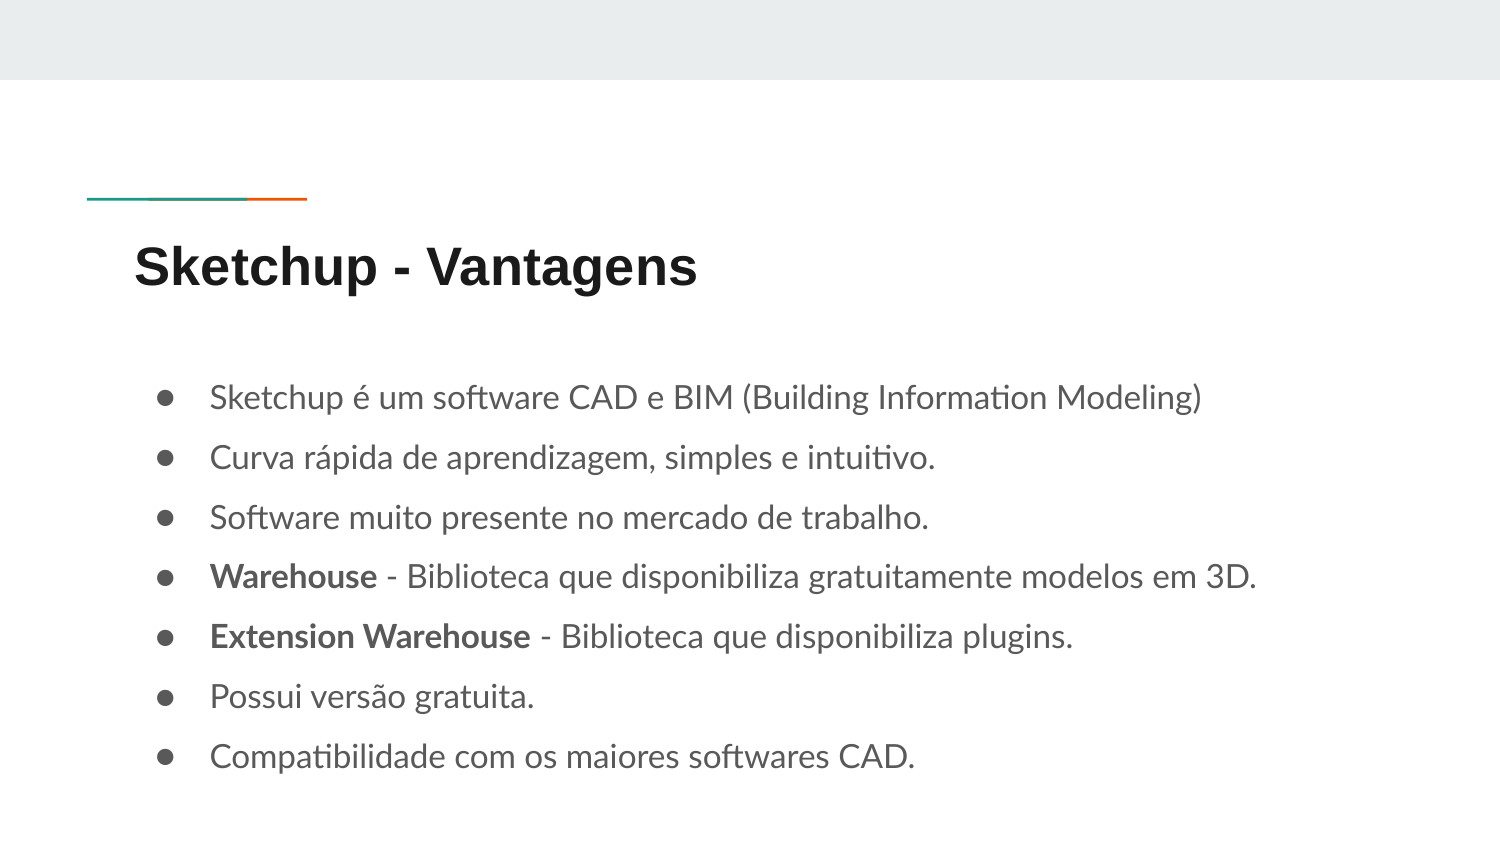

# Sketchup - Vantagens
Sketchup é um software CAD e BIM (Building Information Modeling)
Curva rápida de aprendizagem, simples e intuitivo.
Software muito presente no mercado de trabalho.
Warehouse - Biblioteca que disponibiliza gratuitamente modelos em 3D.
Extension Warehouse - Biblioteca que disponibiliza plugins.
Possui versão gratuita.
Compatibilidade com os maiores softwares CAD.